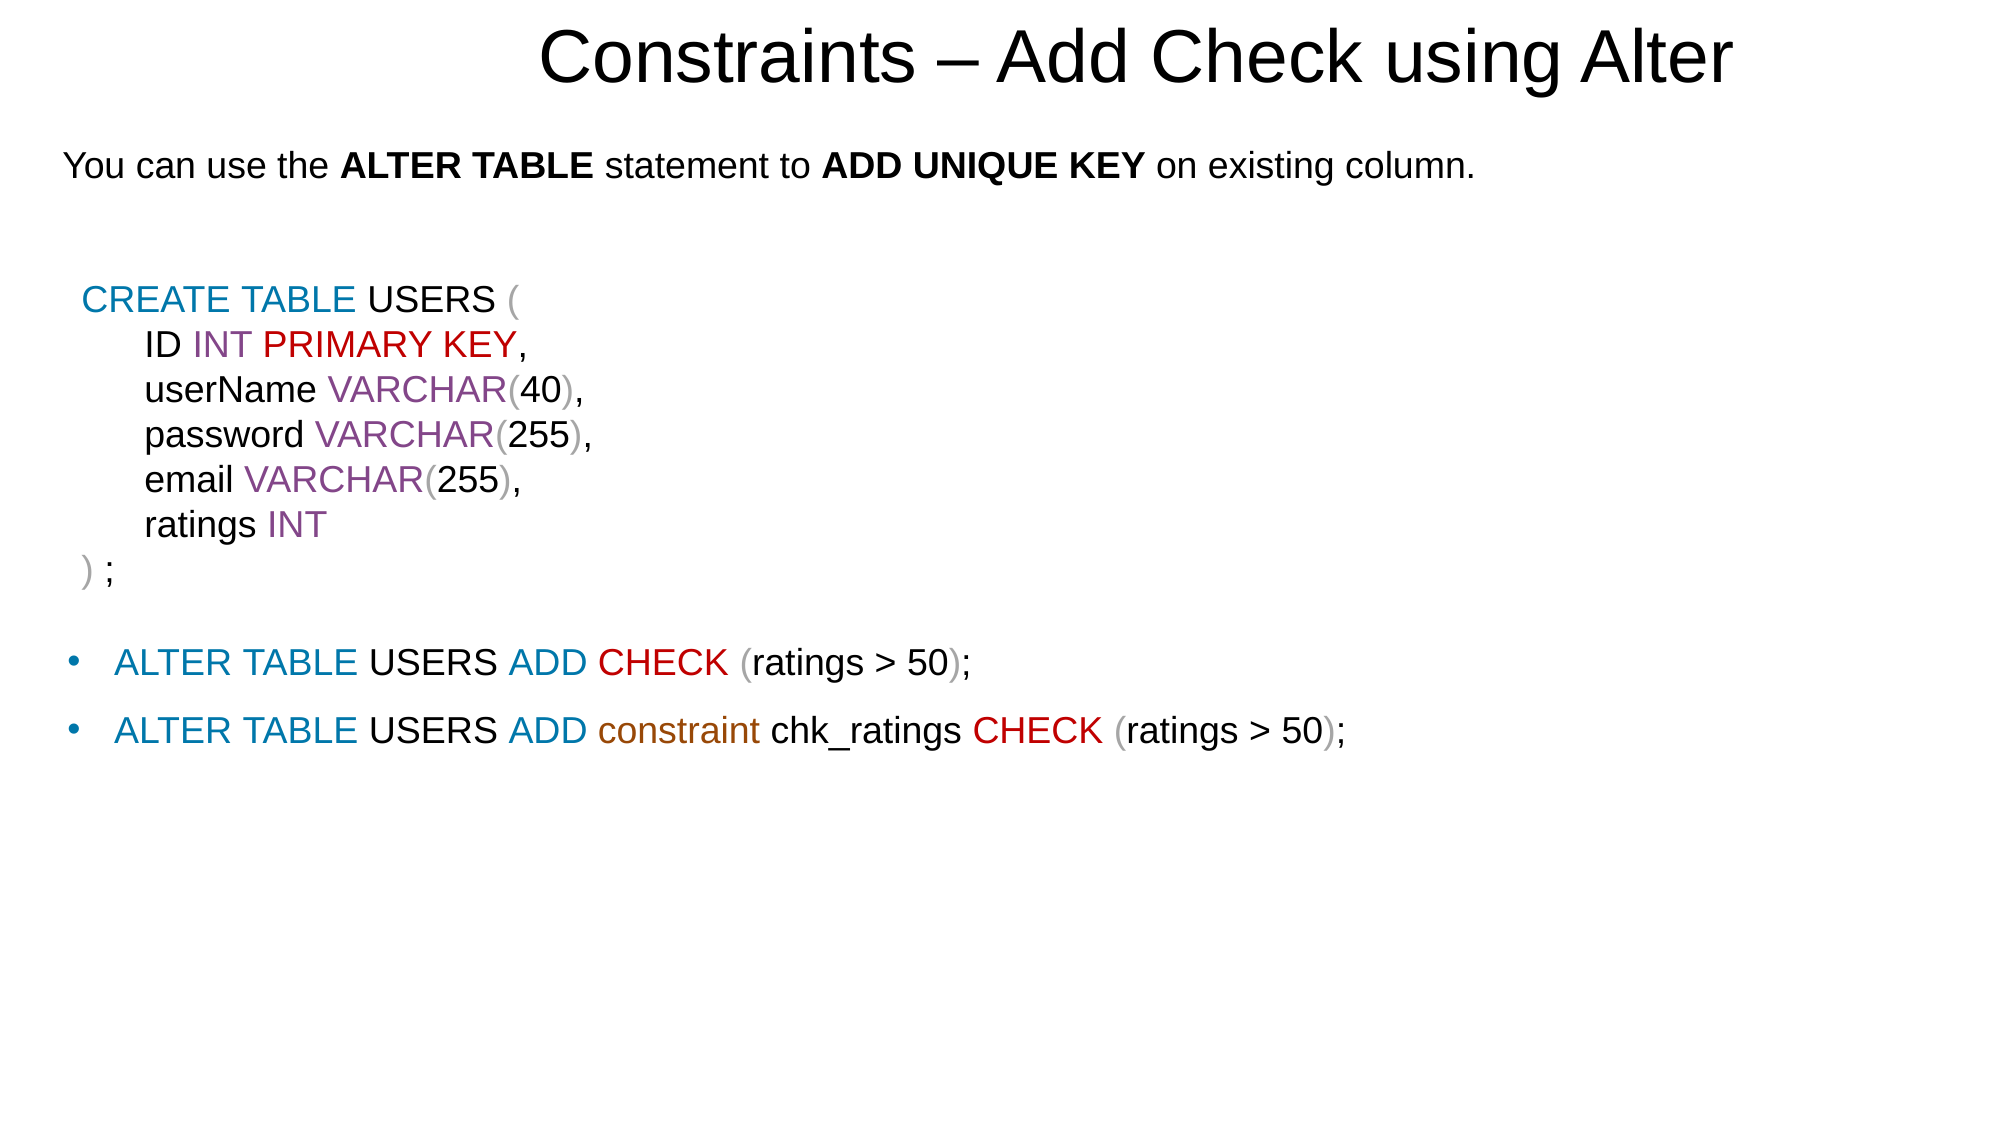

Constraints – Add Check using Alter
You can use the ALTER TABLE statement to ADD UNIQUE KEY on existing column.
CREATE TABLE USERS (
      ID INT PRIMARY KEY,
      userName VARCHAR(40),
      password VARCHAR(255),
      email VARCHAR(255),
      ratings INT
) ;
ALTER TABLE USERS ADD CHECK (ratings > 50);
ALTER TABLE USERS ADD constraint chk_ratings CHECK (ratings > 50);